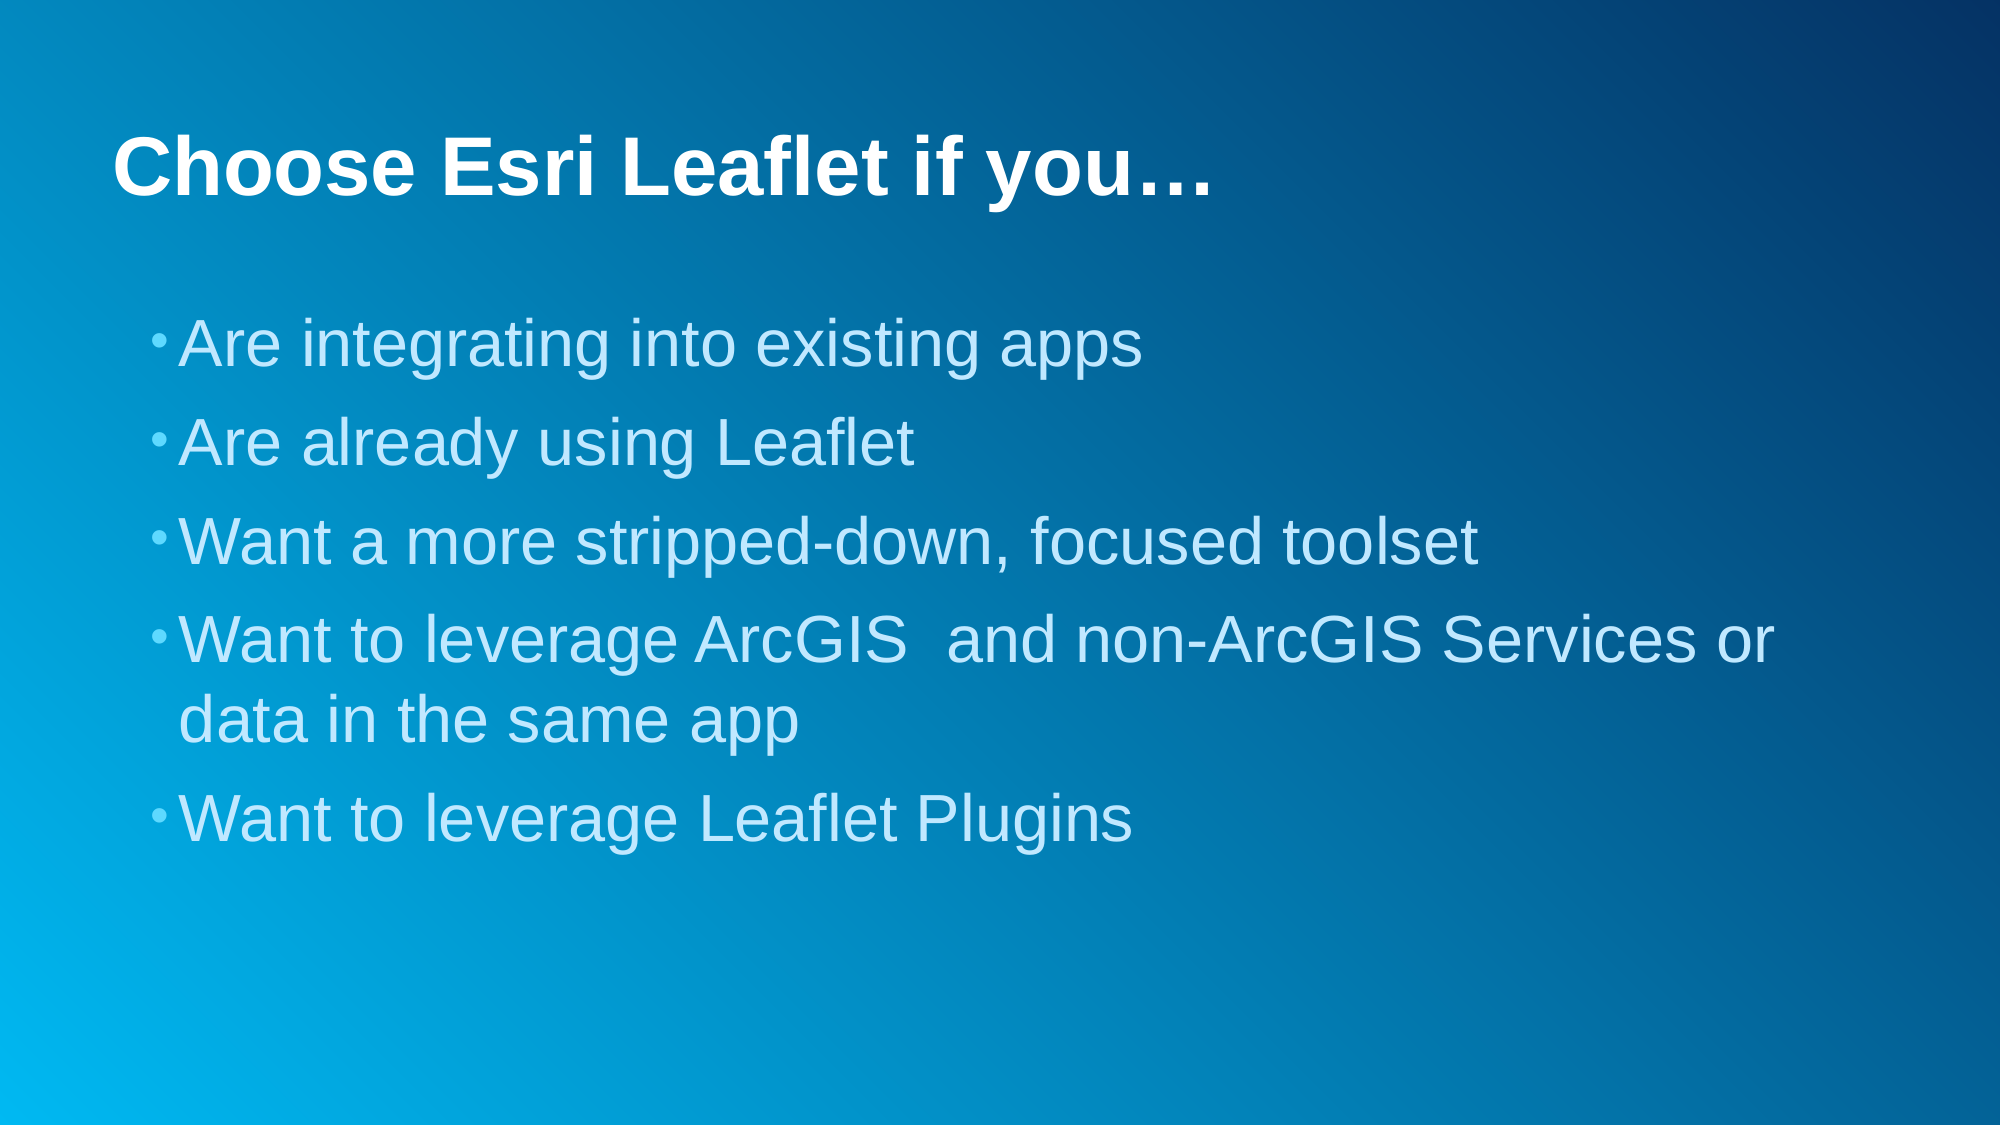

# Choose Esri Leaflet if you…
Are integrating into existing apps
Are already using Leaflet
Want a more stripped-down, focused toolset
Want to leverage ArcGIS  and non-ArcGIS Services or data in the same app
Want to leverage Leaflet Plugins